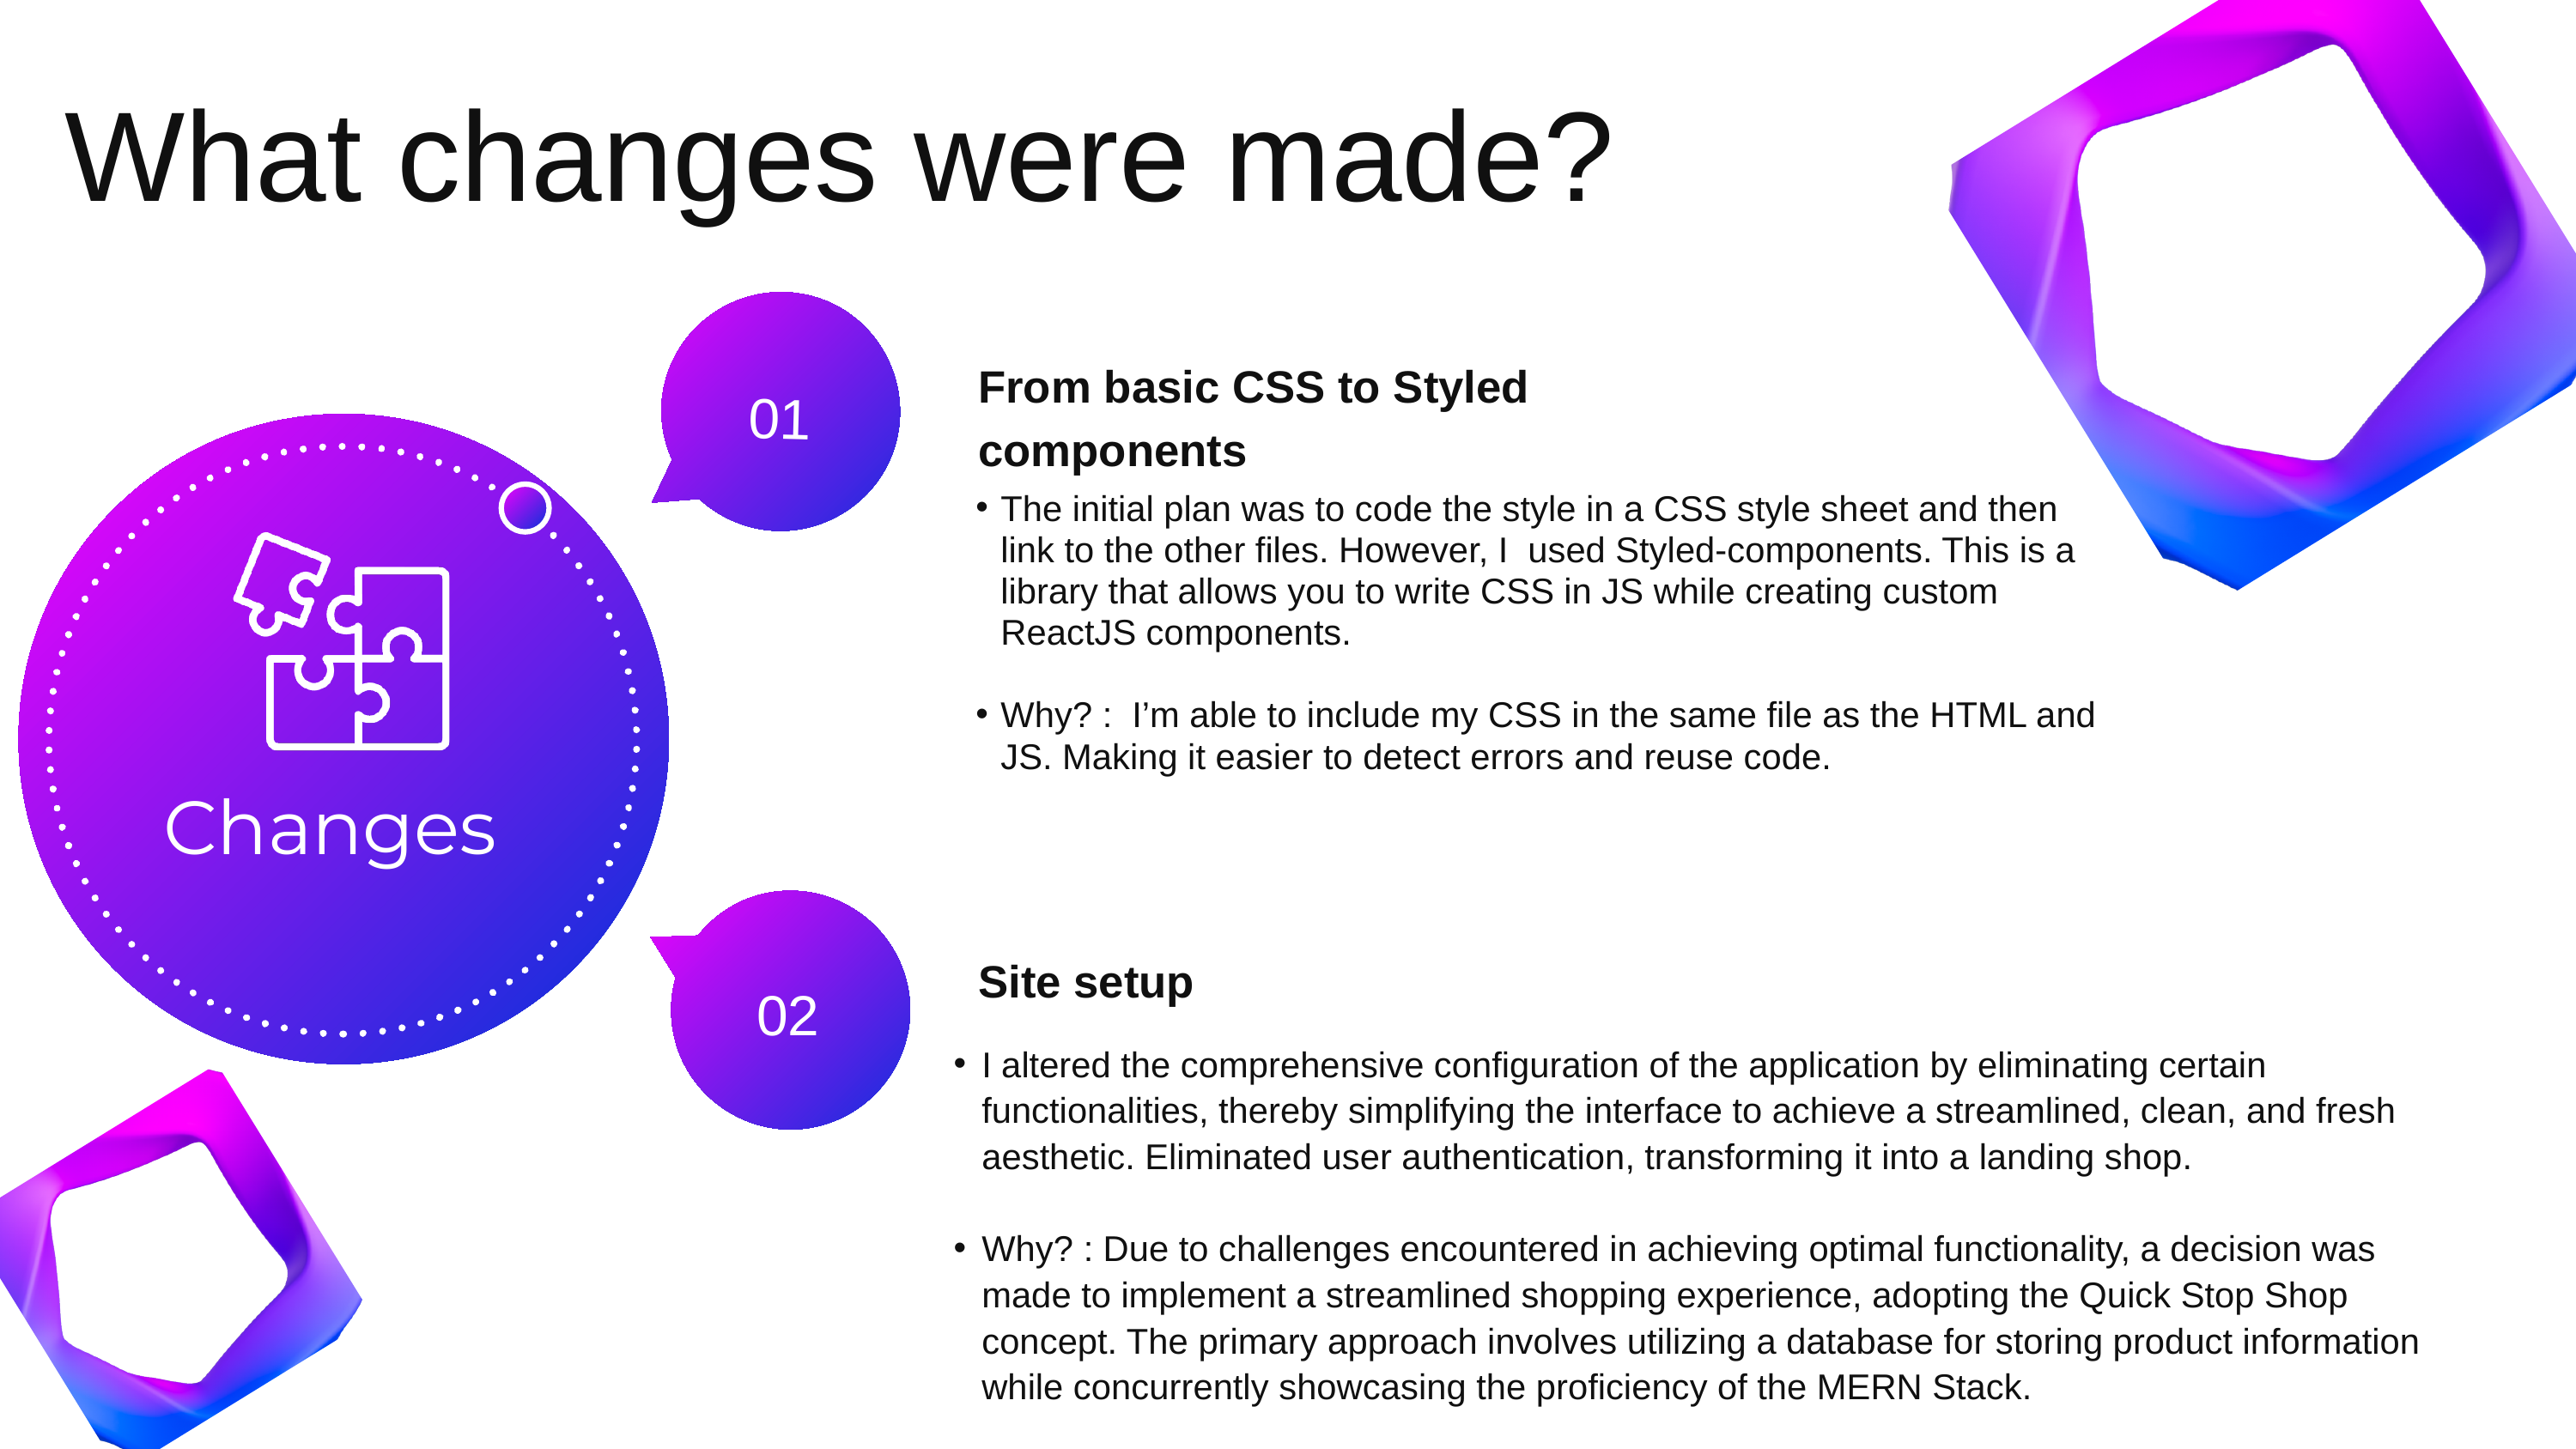

What changes were made?

From basic CSS to Styled components
01

Changes
The initial plan was to code the style in a CSS style sheet and then link to the other files. However, I  used Styled-components. This is a library that allows you to write CSS in JS while creating custom ReactJS components.

Why? :  I’m able to include my CSS in the same file as the HTML and JS. Making it easier to detect errors and reuse code.

Site setup
02
I altered the comprehensive configuration of the application by eliminating certain functionalities, thereby simplifying the interface to achieve a streamlined, clean, and fresh aesthetic. Eliminated user authentication, transforming it into a landing shop.

Why? : Due to challenges encountered in achieving optimal functionality, a decision was made to implement a streamlined shopping experience, adopting the Quick Stop Shop concept. The primary approach involves utilizing a database for storing product information while concurrently showcasing the proficiency of the MERN Stack.